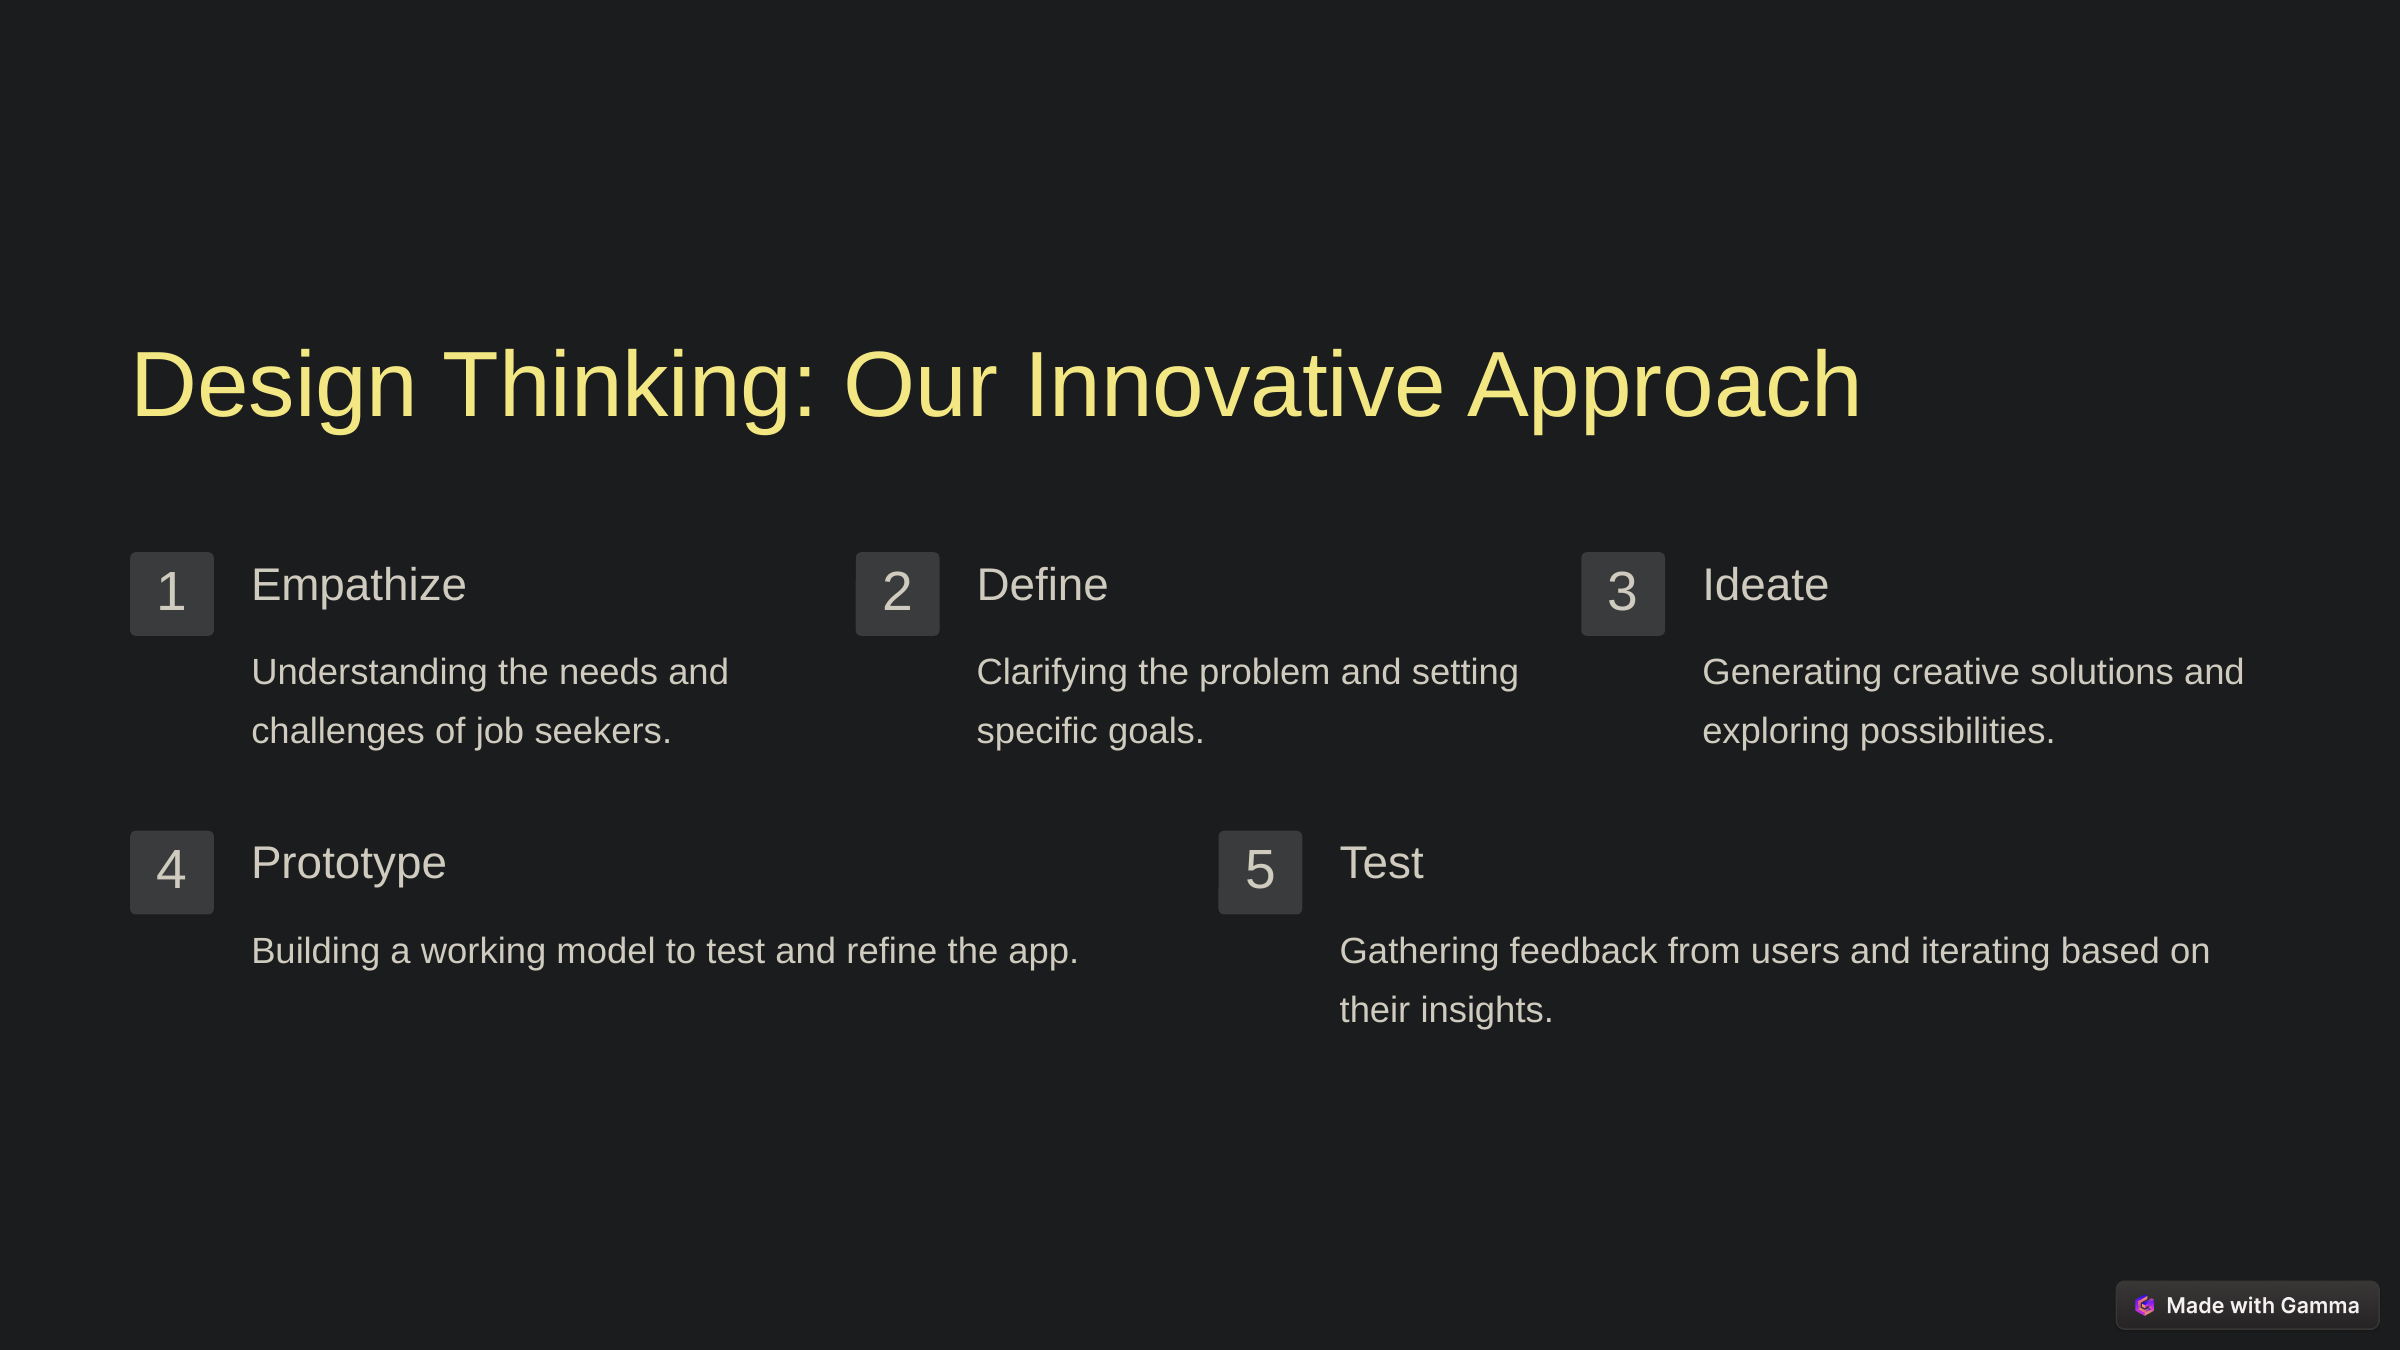

Design Thinking: Our Innovative Approach

Empathize

Define

Ideate
1
2
3
Understanding the needs and challenges of job seekers.
Clarifying the problem and setting specific goals.
Generating creative solutions and exploring possibilities.

Prototype

Test
4
5
Building a working model to test and refine the app.
Gathering feedback from users and iterating based on their insights.